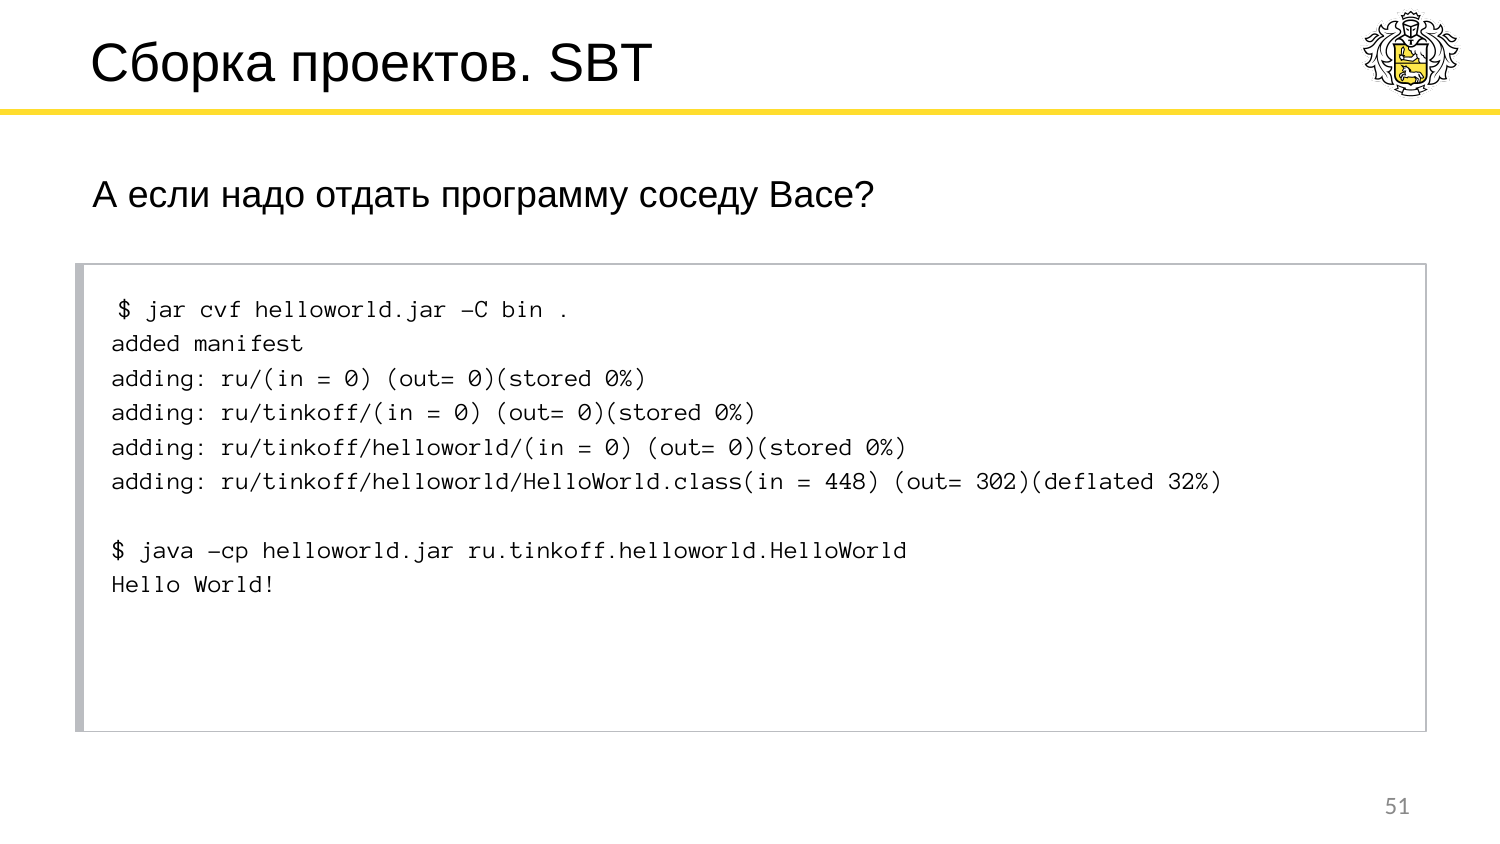

# Сборка проектов. SBT
А если надо отдать программу соседу Васе?

$ jar cvf helloworld.jar -C bin .
added manifest
adding: ru/(in = 0) (out= 0)(stored 0%)
adding: ru/tinkoff/(in = 0) (out= 0)(stored 0%)
adding: ru/tinkoff/helloworld/(in = 0) (out= 0)(stored 0%)
adding: ru/tinkoff/helloworld/HelloWorld.class(in = 448) (out= 302)(deflated 32%)

$ java -cp helloworld.jar ru.tinkoff.helloworld.HelloWorld
Hello World!

51